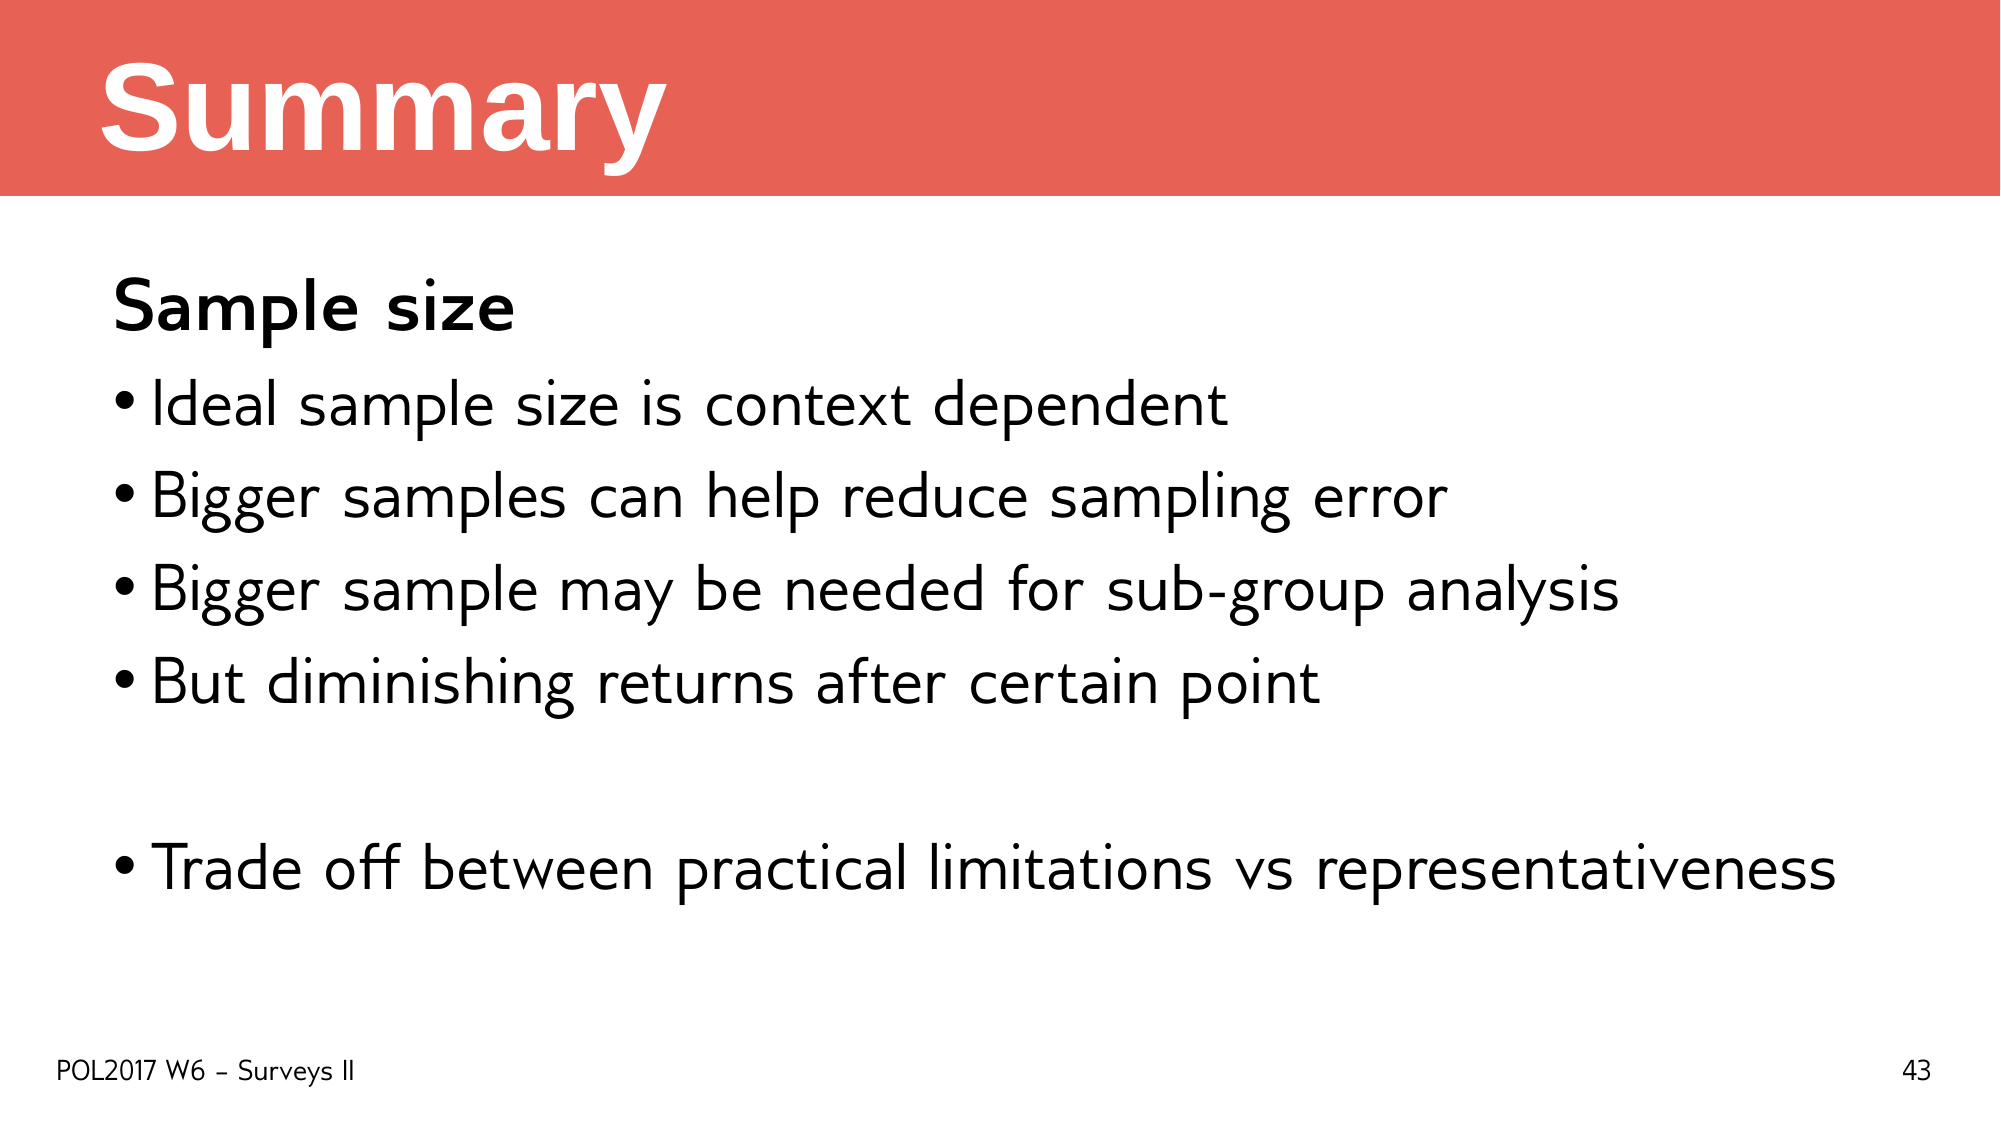

# Summary
Sample size
Ideal sample size is context dependent
Bigger samples can help reduce sampling error
Bigger sample may be needed for sub-group analysis
But diminishing returns after certain point

Trade off between practical limitations vs representativeness

POL2017 W6 – Surveys II
43